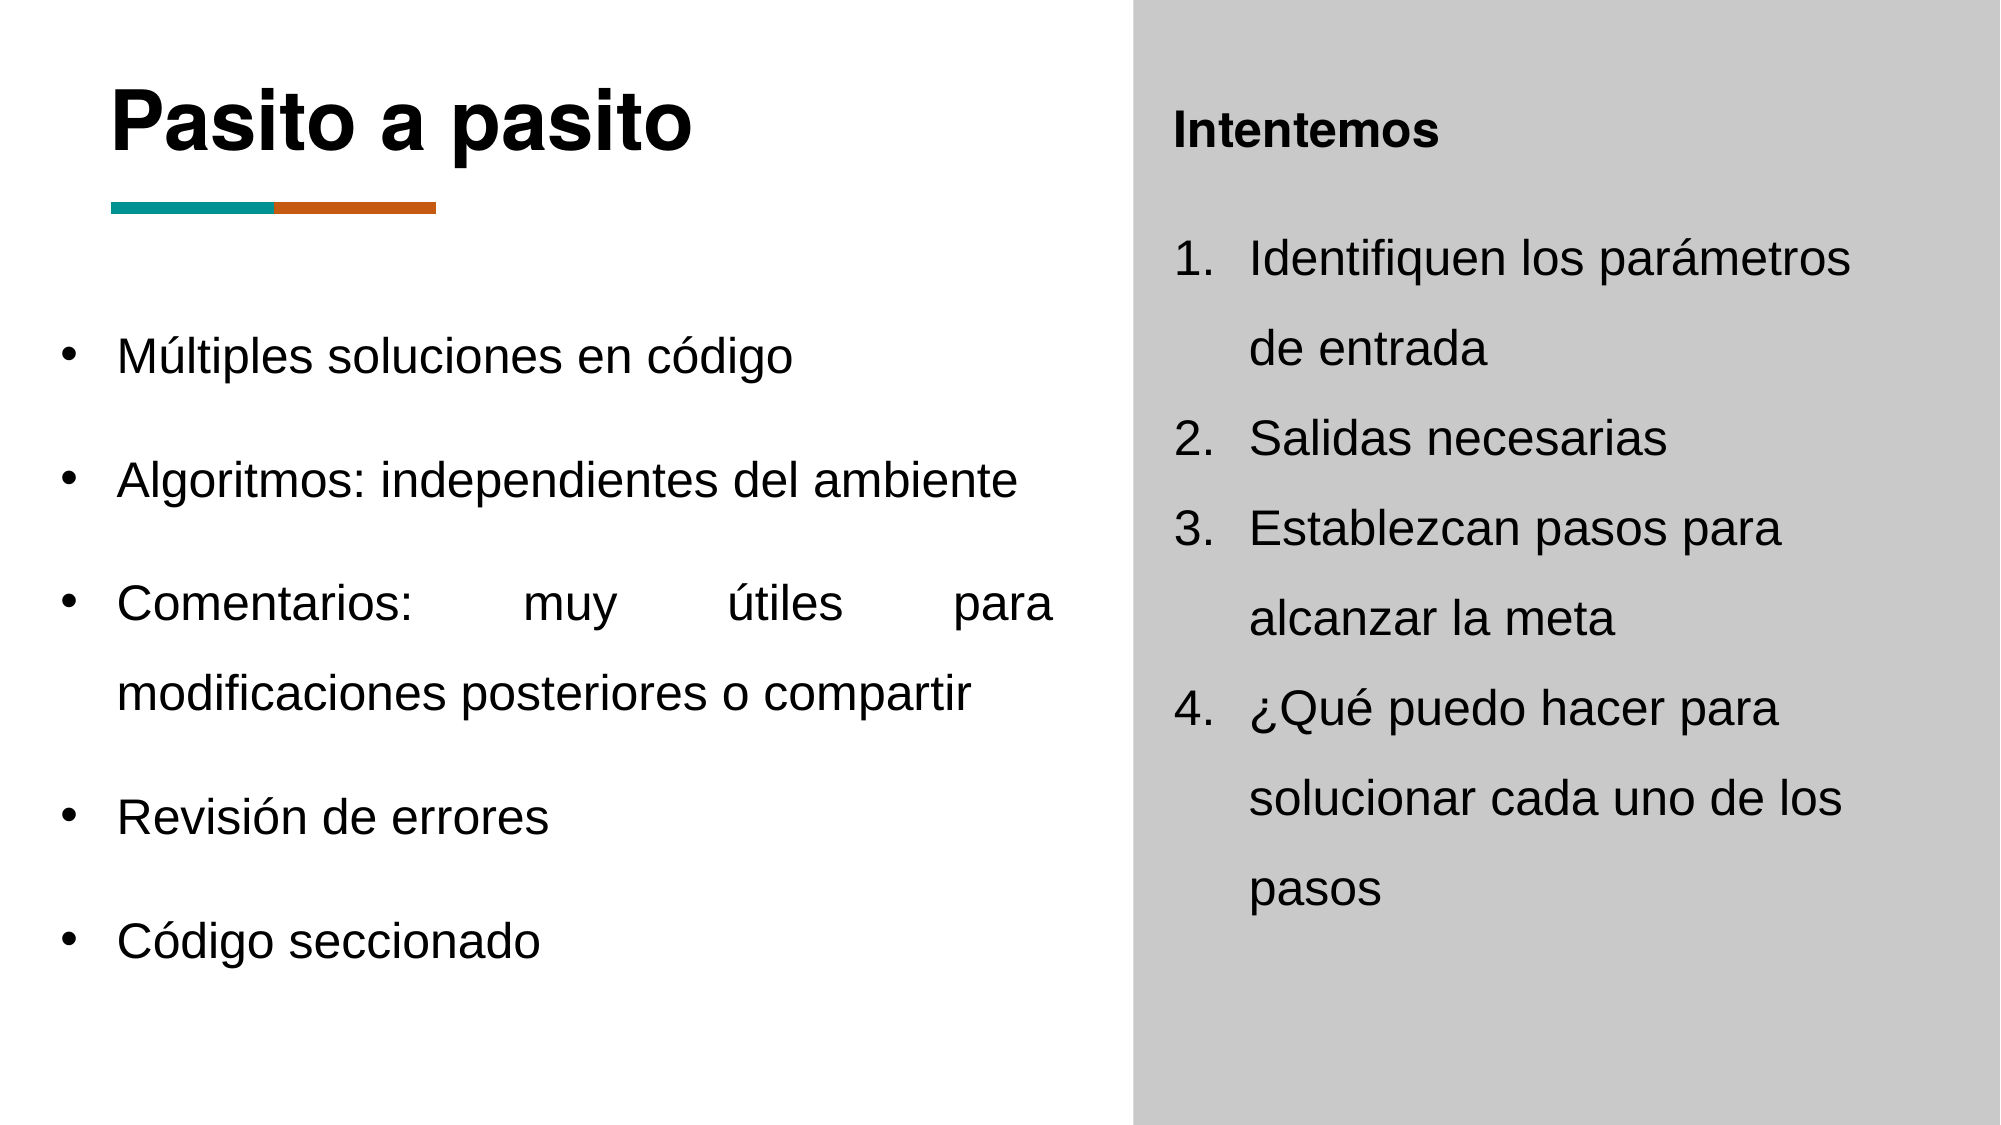

Pasito a pasito
Intentemos

Identifiquen los parámetros de entrada
Salidas necesarias
Establezcan pasos para alcanzar la meta
¿Qué puedo hacer para solucionar cada uno de los pasos

Múltiples soluciones en código

Algoritmos: independientes del ambiente

Comentarios: muy útiles para modificaciones posteriores o compartir

Revisión de errores

Código seccionado